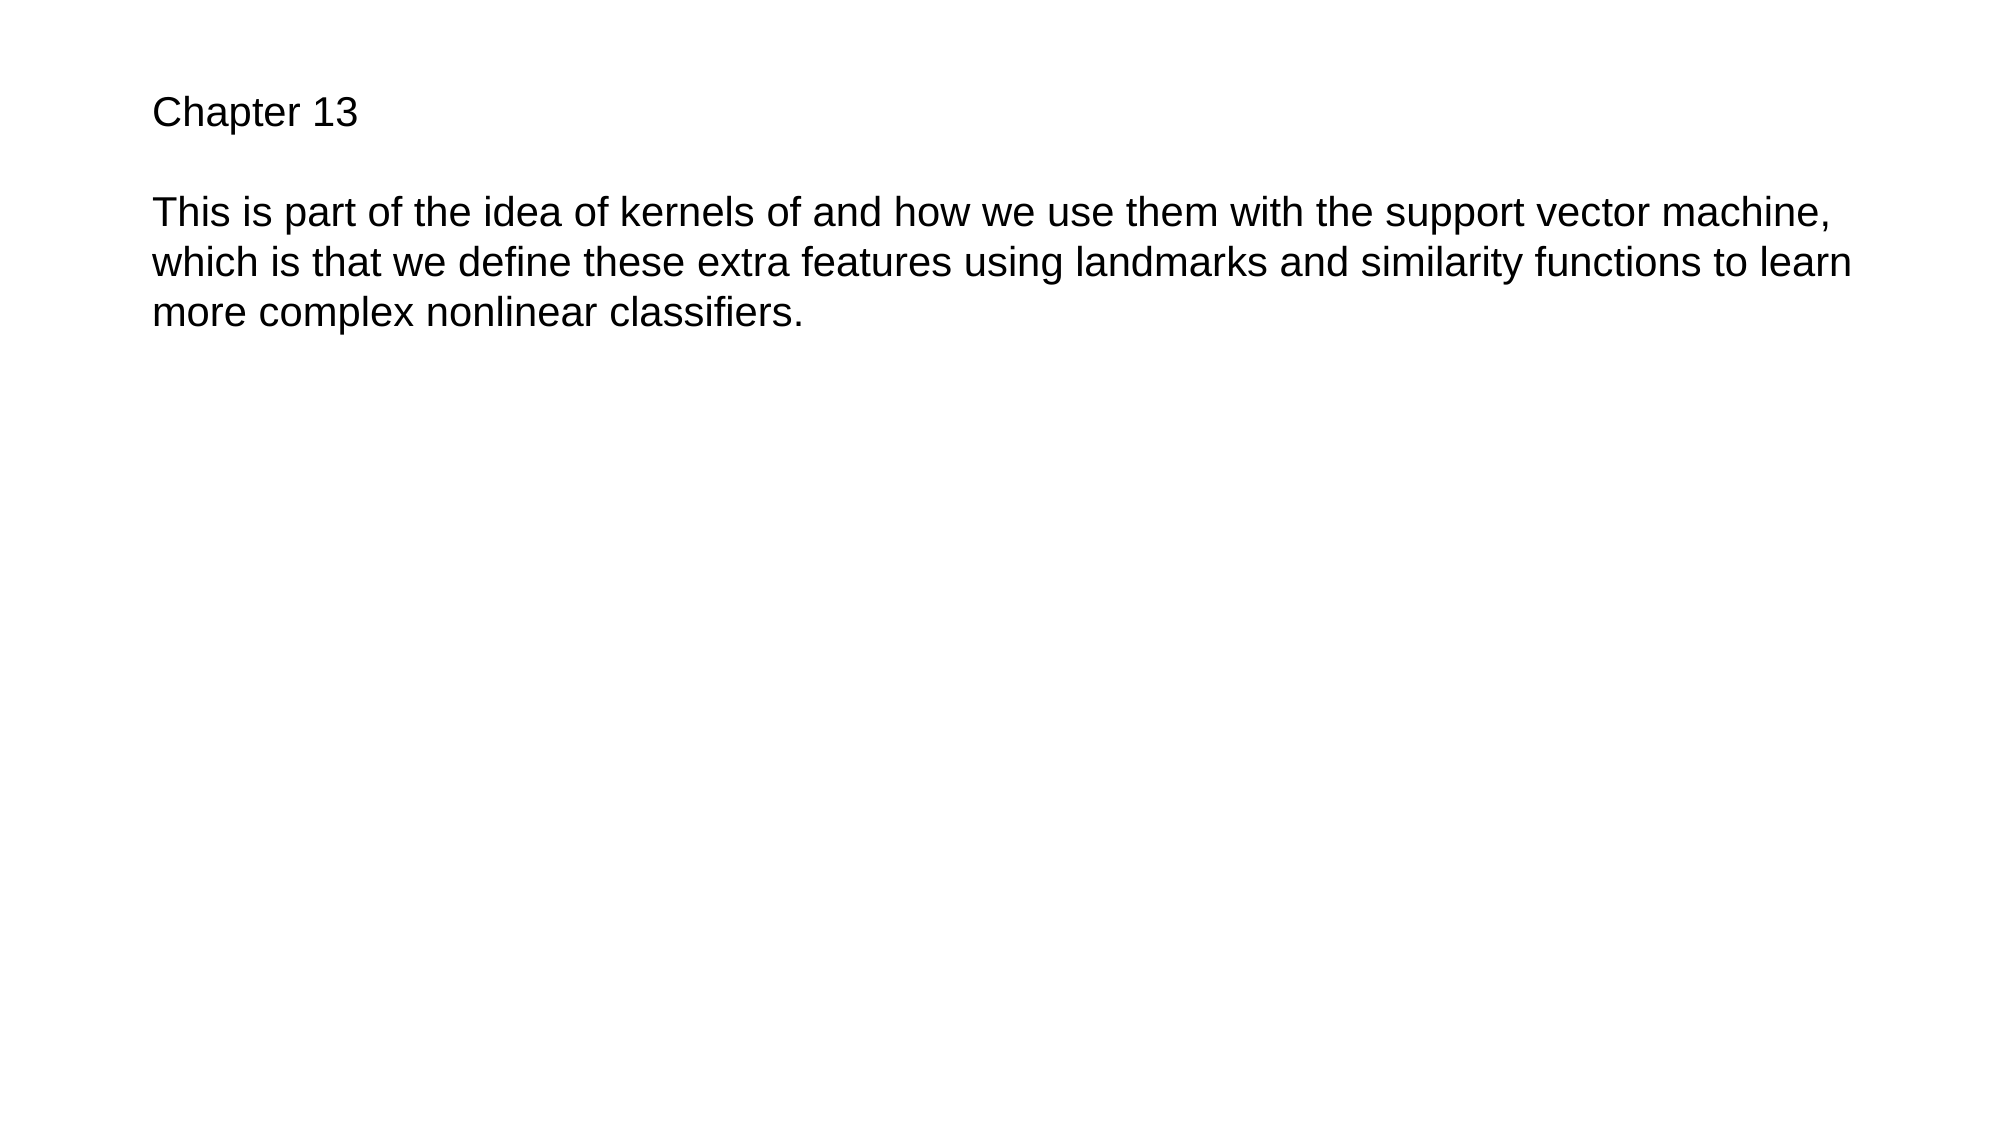

Chapter 13

This is part of the idea of kernels of and how we use them with the support vector machine, which is that we define these extra features using landmarks and similarity functions to learn more complex nonlinear classifiers.